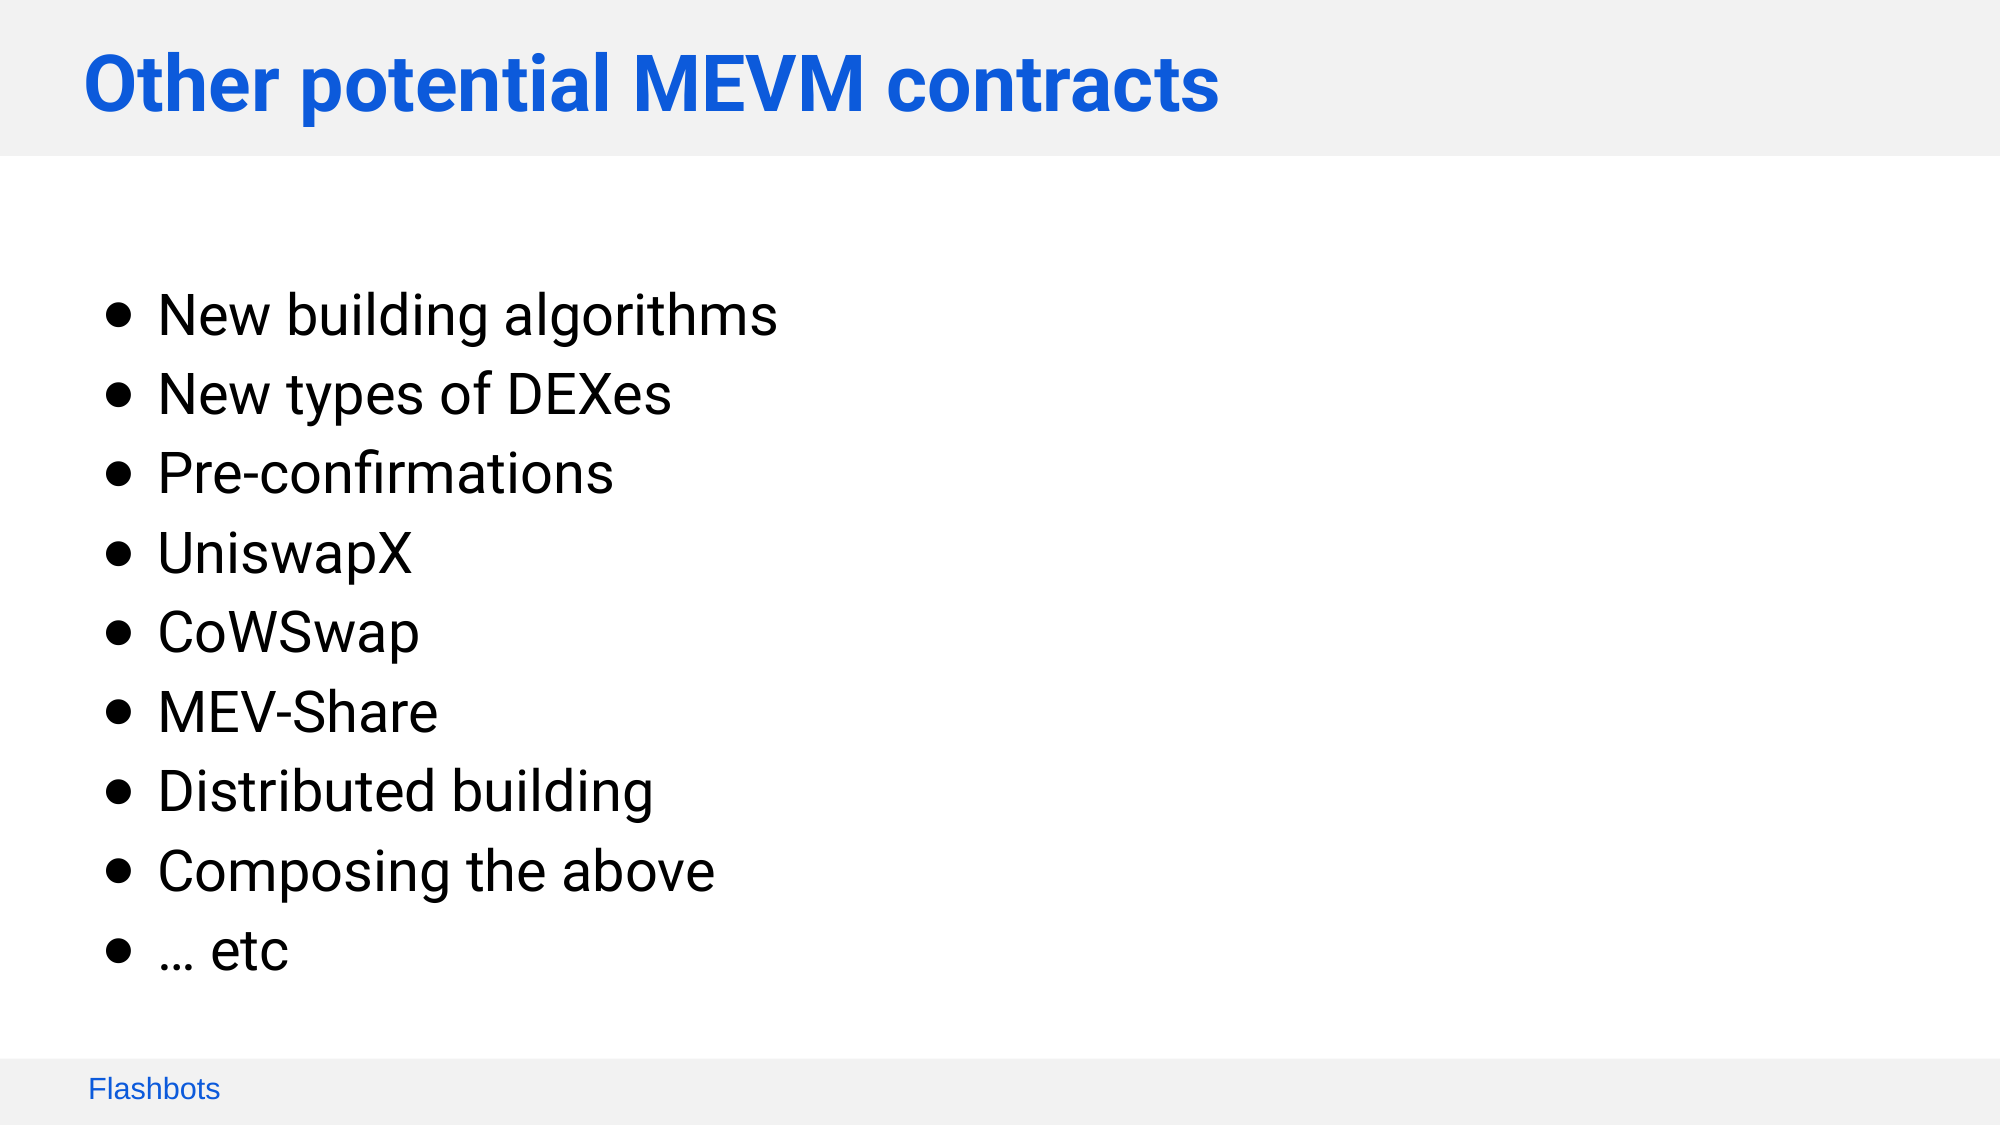

# Other potential MEVM contracts
New building algorithms
New types of DEXes
Pre-confirmations
UniswapX
CoWSwap
MEV-Share
Distributed building
Composing the above
… etc